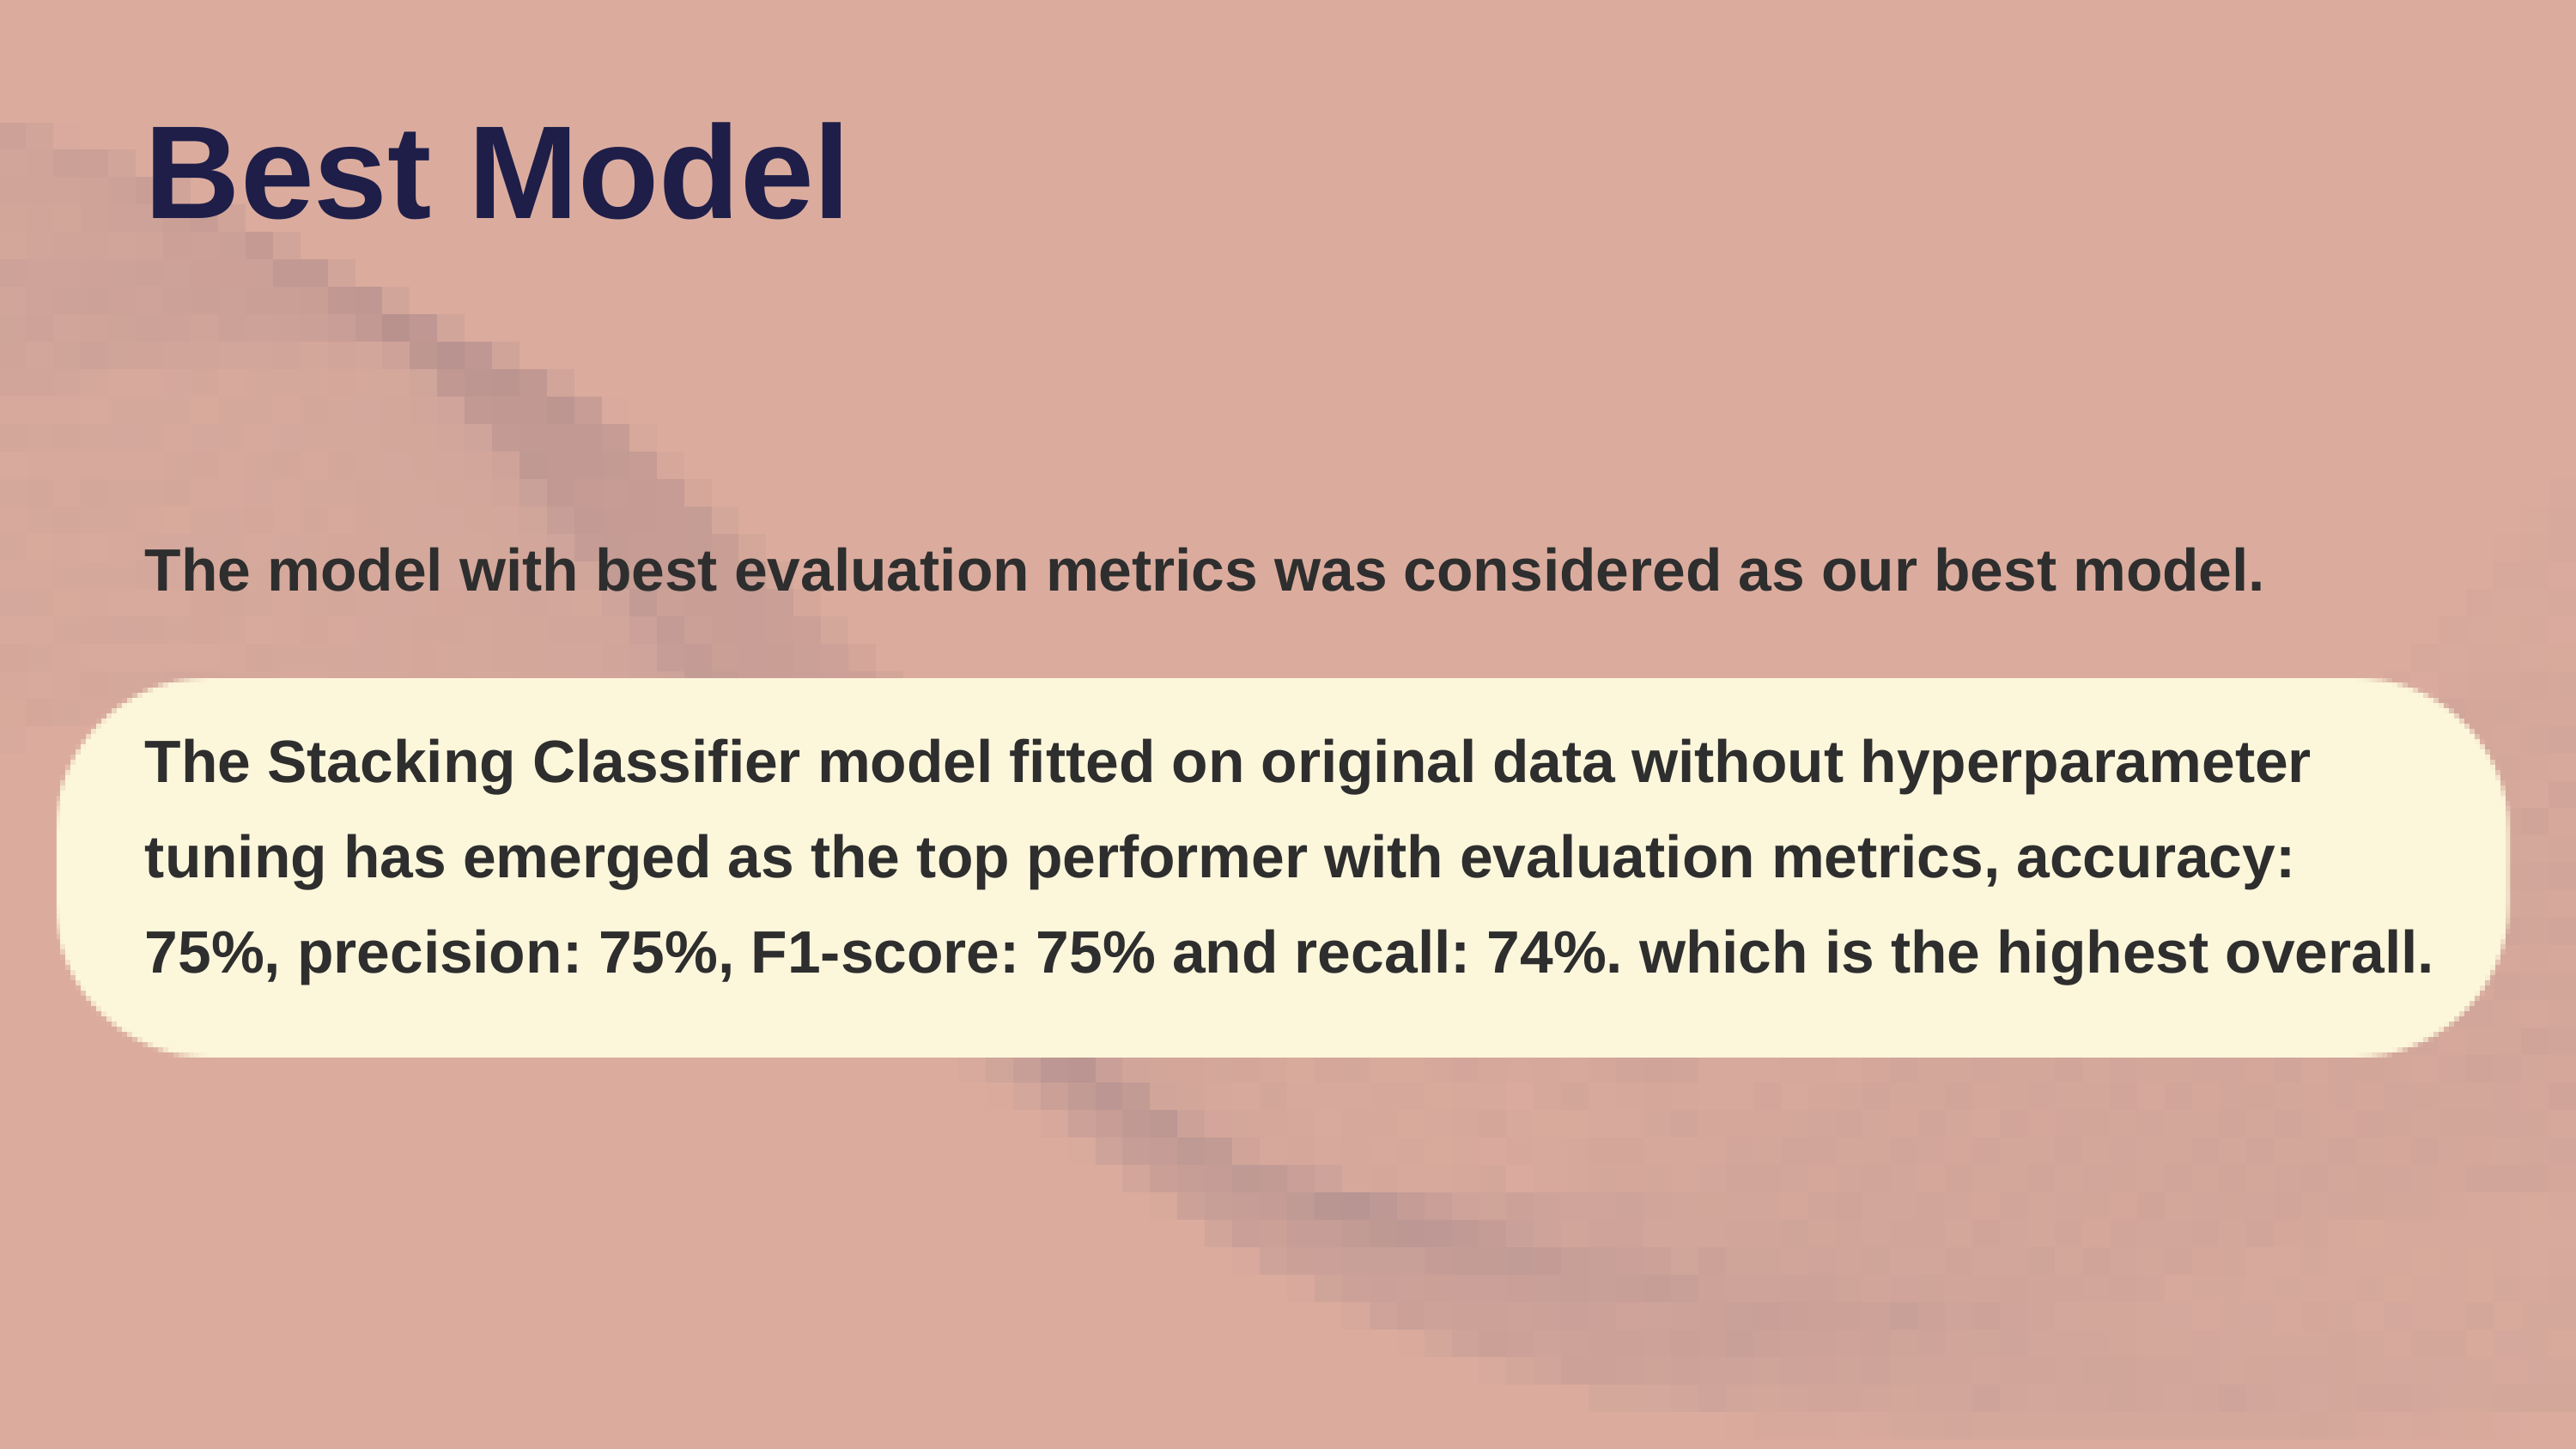

Best Model

The model with best evaluation metrics was considered as our best model.

The Stacking Classifier model fitted on original data without hyperparameter tuning has emerged as the top performer with evaluation metrics, accuracy: 75%, precision: 75%, F1-score: 75% and recall: 74%. which is the highest overall.